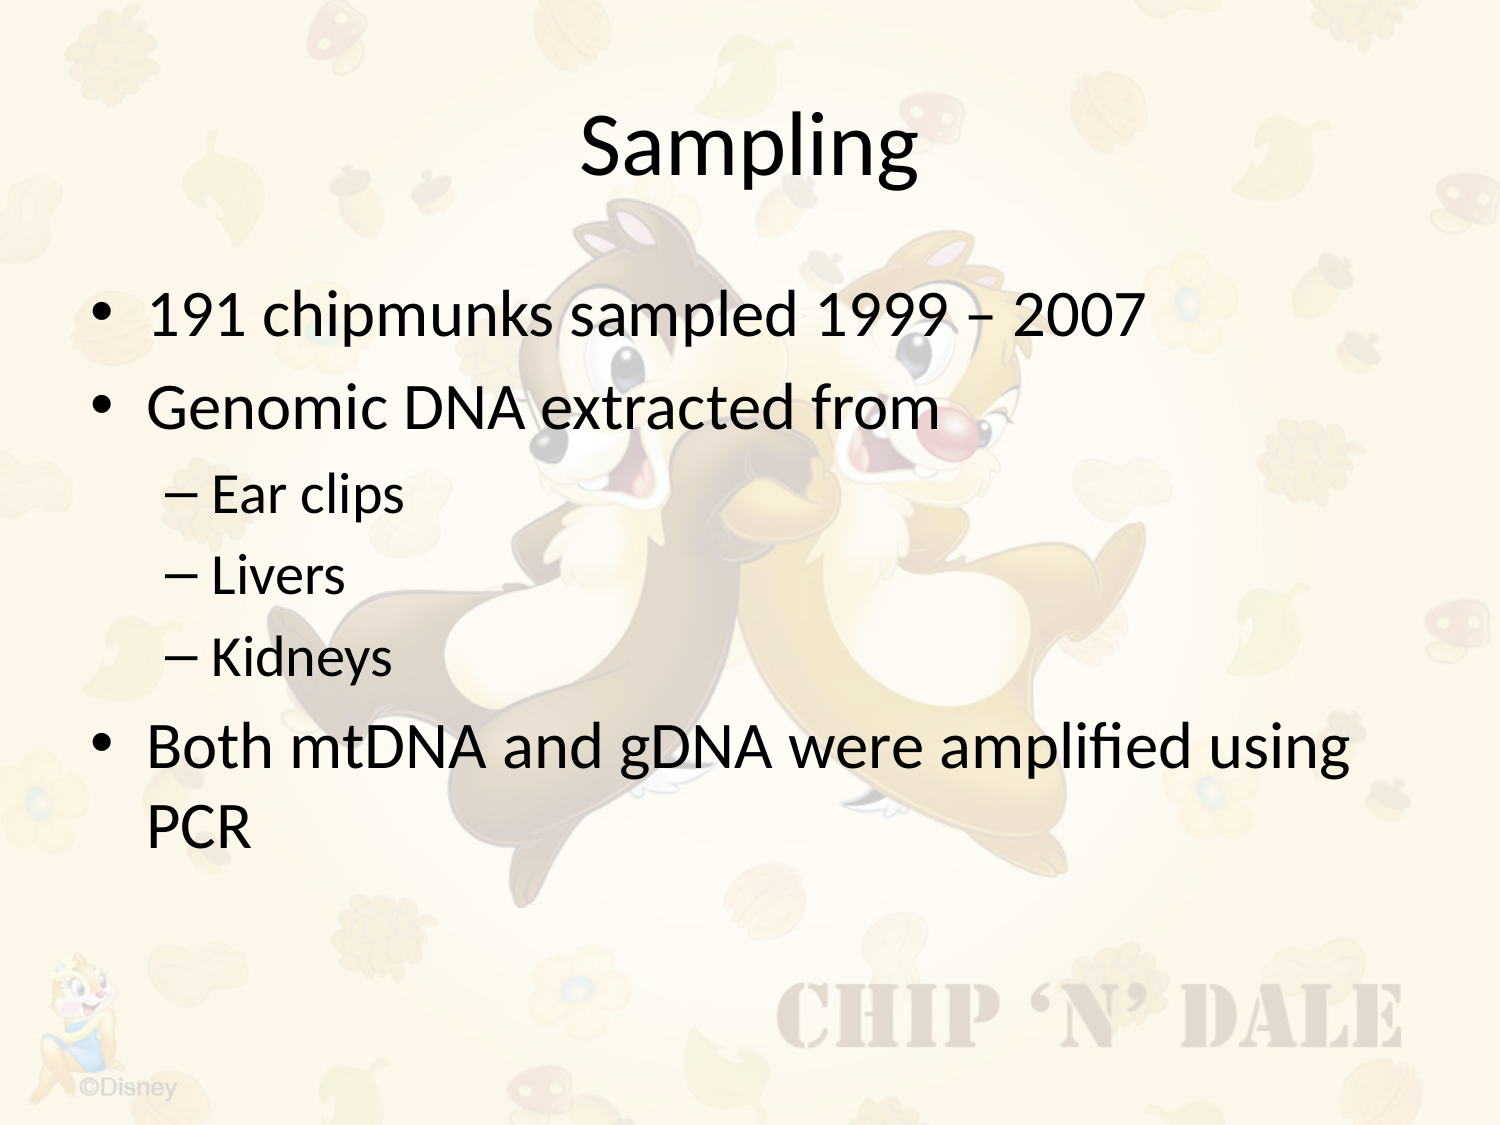

# Sampling
191 chipmunks sampled 1999 – 2007
Genomic DNA extracted from
Ear clips
Livers
Kidneys
Both mtDNA and gDNA were amplified using PCR